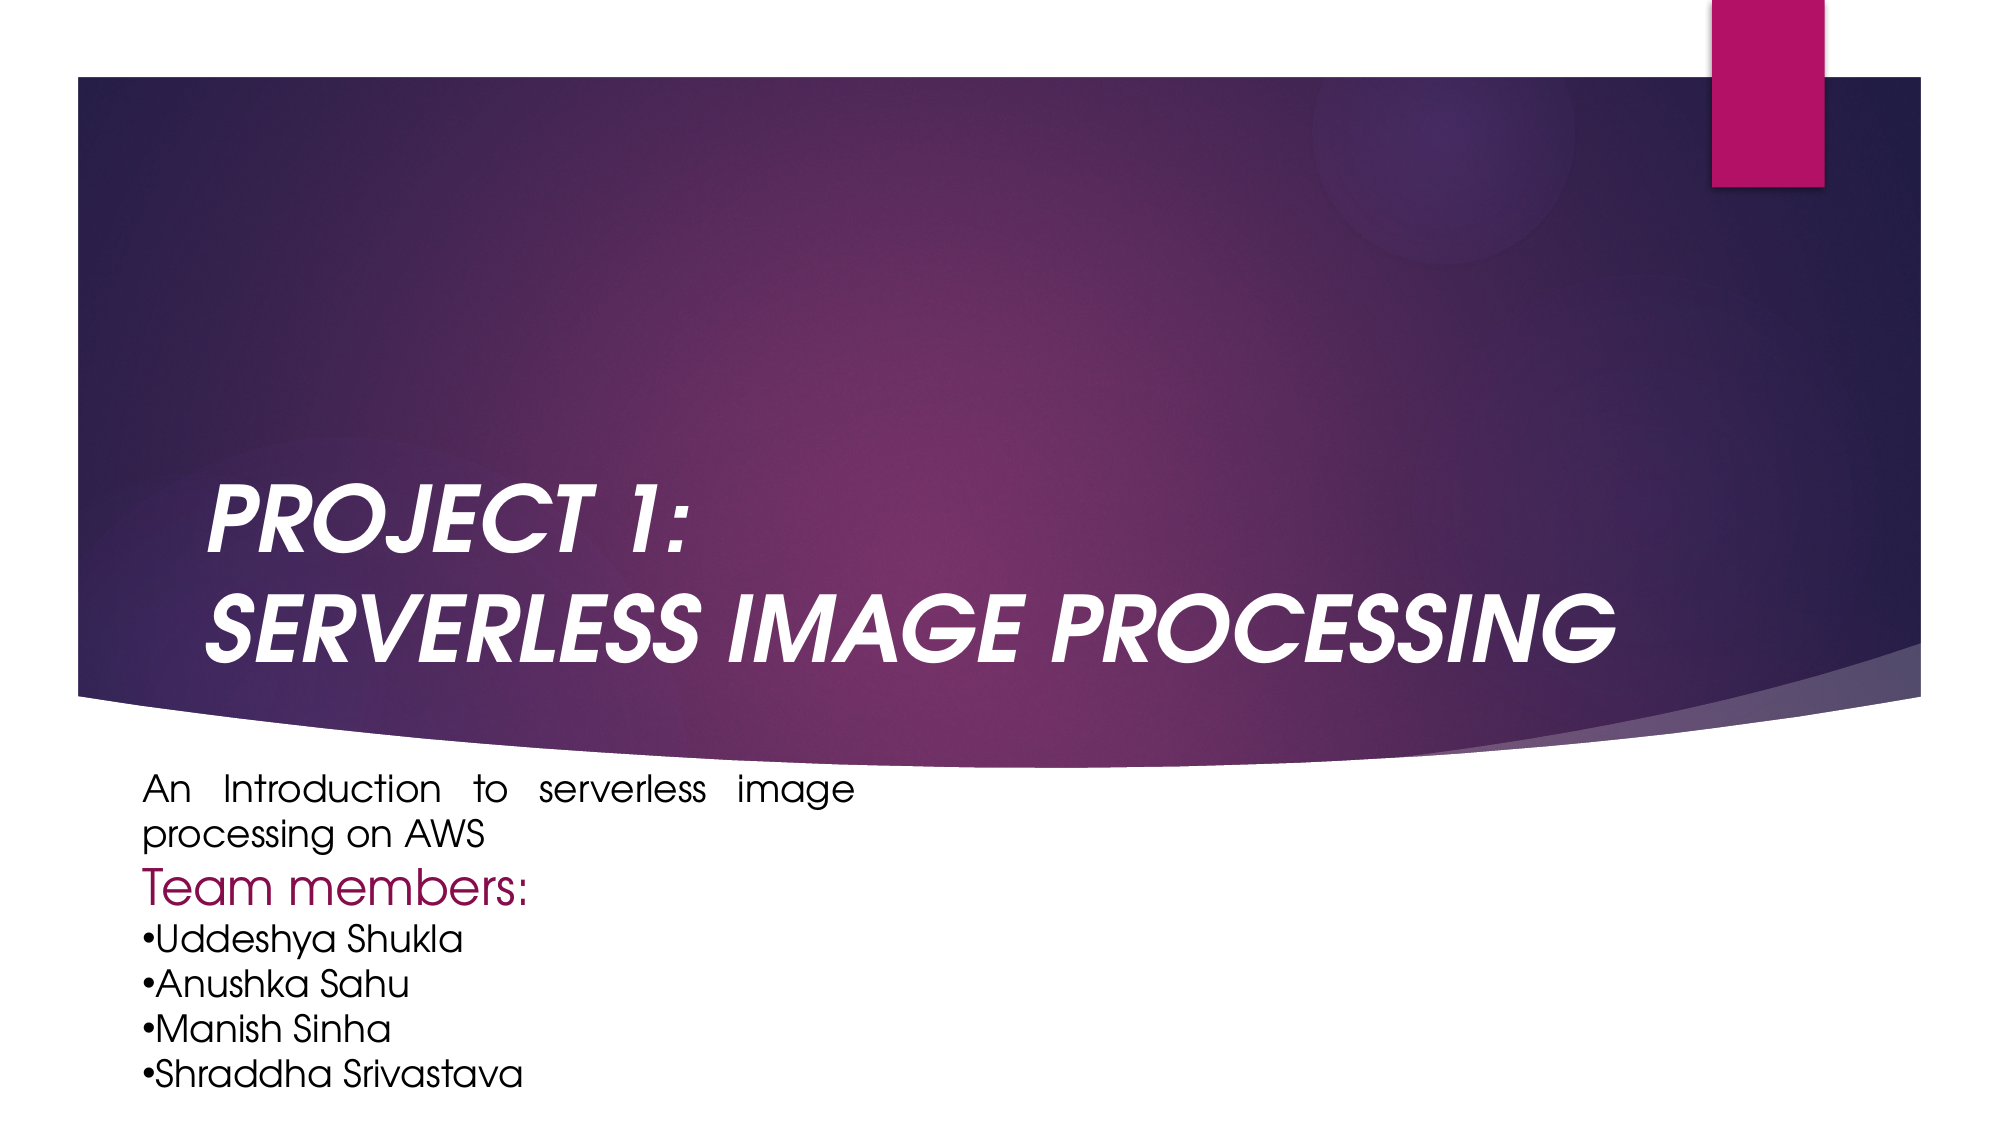

# PROJECT 1: SERVERLESS IMAGE PROCESSING
An Introduction to serverless image processing on AWS
Team members:
Uddeshya Shukla
Anushka Sahu
Manish Sinha
Shraddha Srivastava